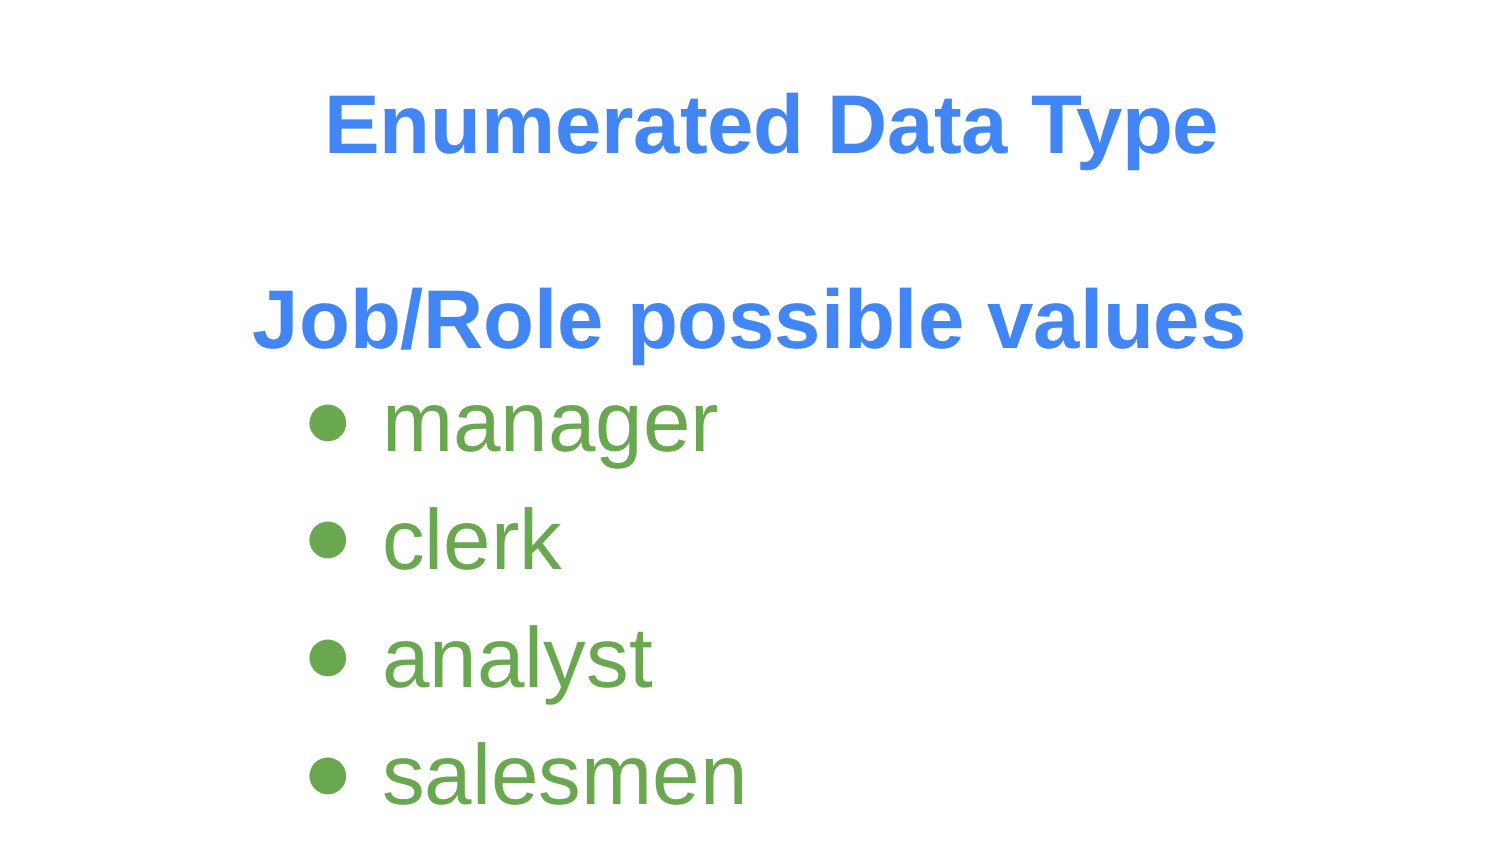

Enumerated Data Type
Job/Role possible values
manager
clerk
analyst
salesmen